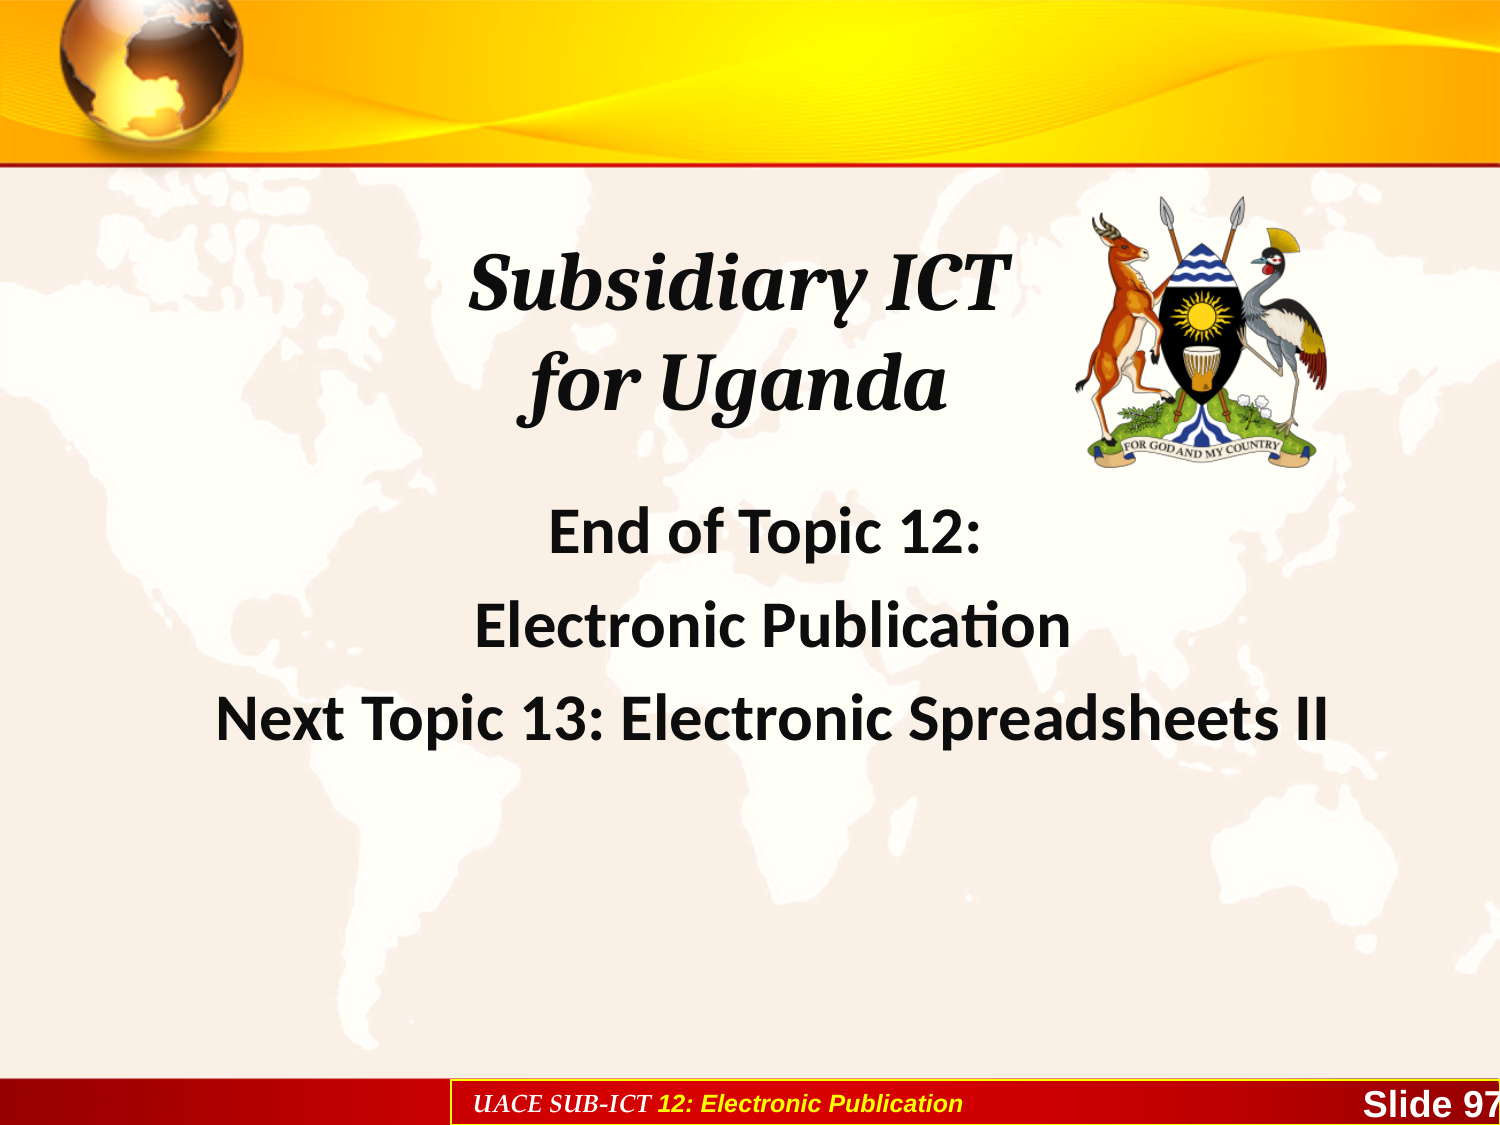

# Subsidiary ICT for Uganda
End of Topic 12:
Electronic Publication
Next Topic 13: Electronic Spreadsheets II